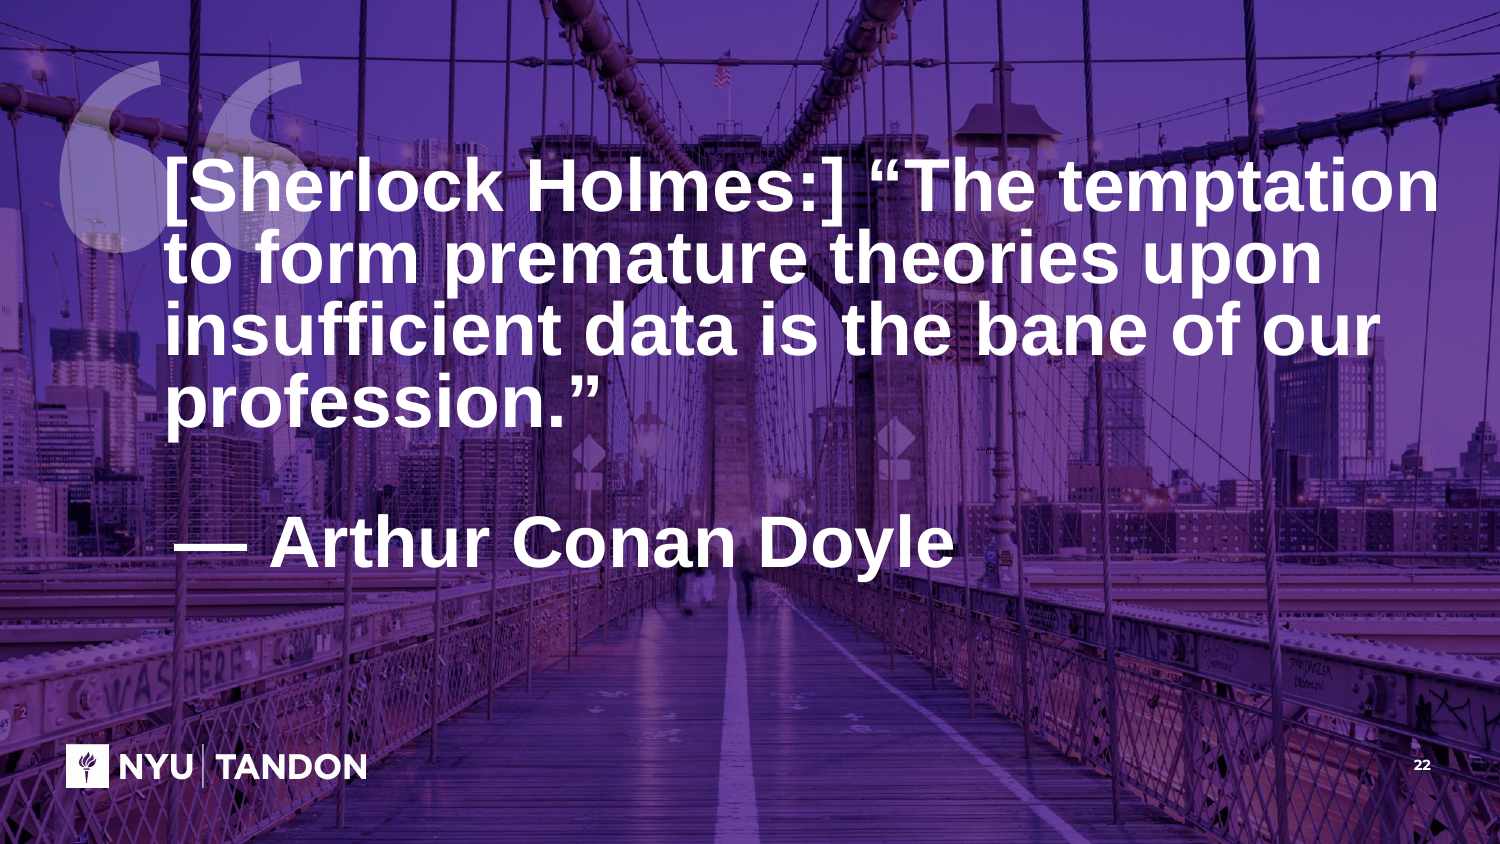

# [Sherlock Holmes:] “The temptation to form premature theories upon insufficient data is the bane of our profession.”

— Arthur Conan Doyle